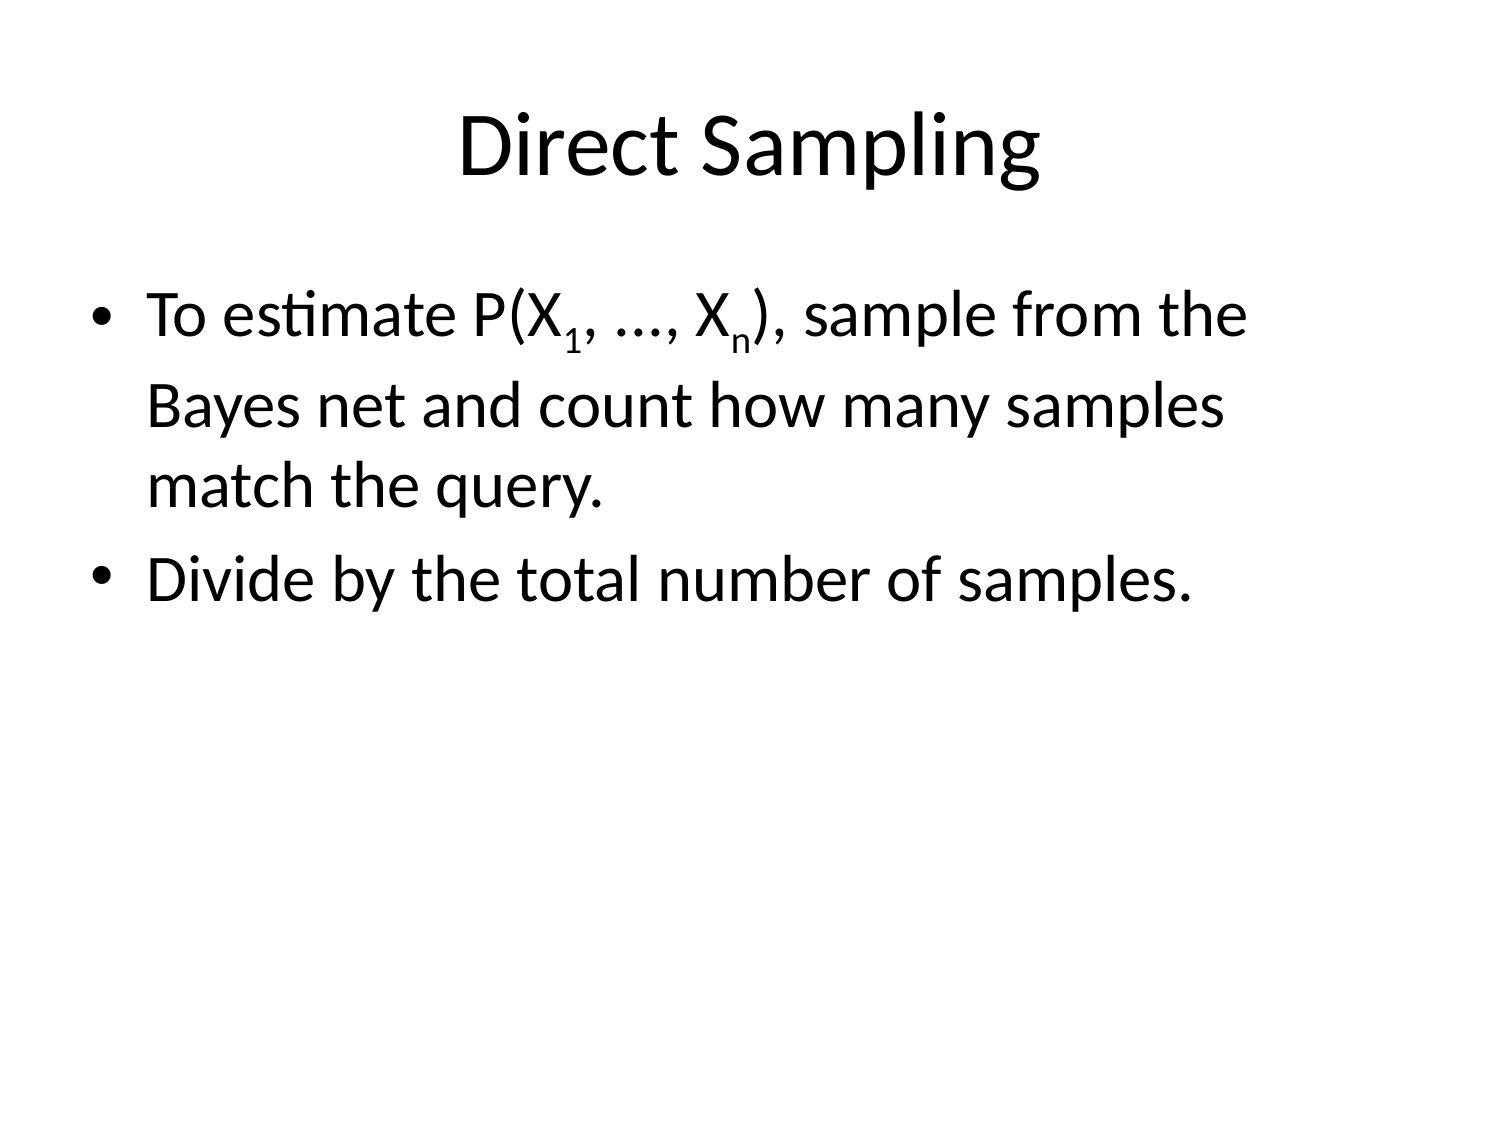

# Direct Sampling
To estimate P(X1, ..., Xn), sample from the Bayes net and count how many samples match the query.
Divide by the total number of samples.